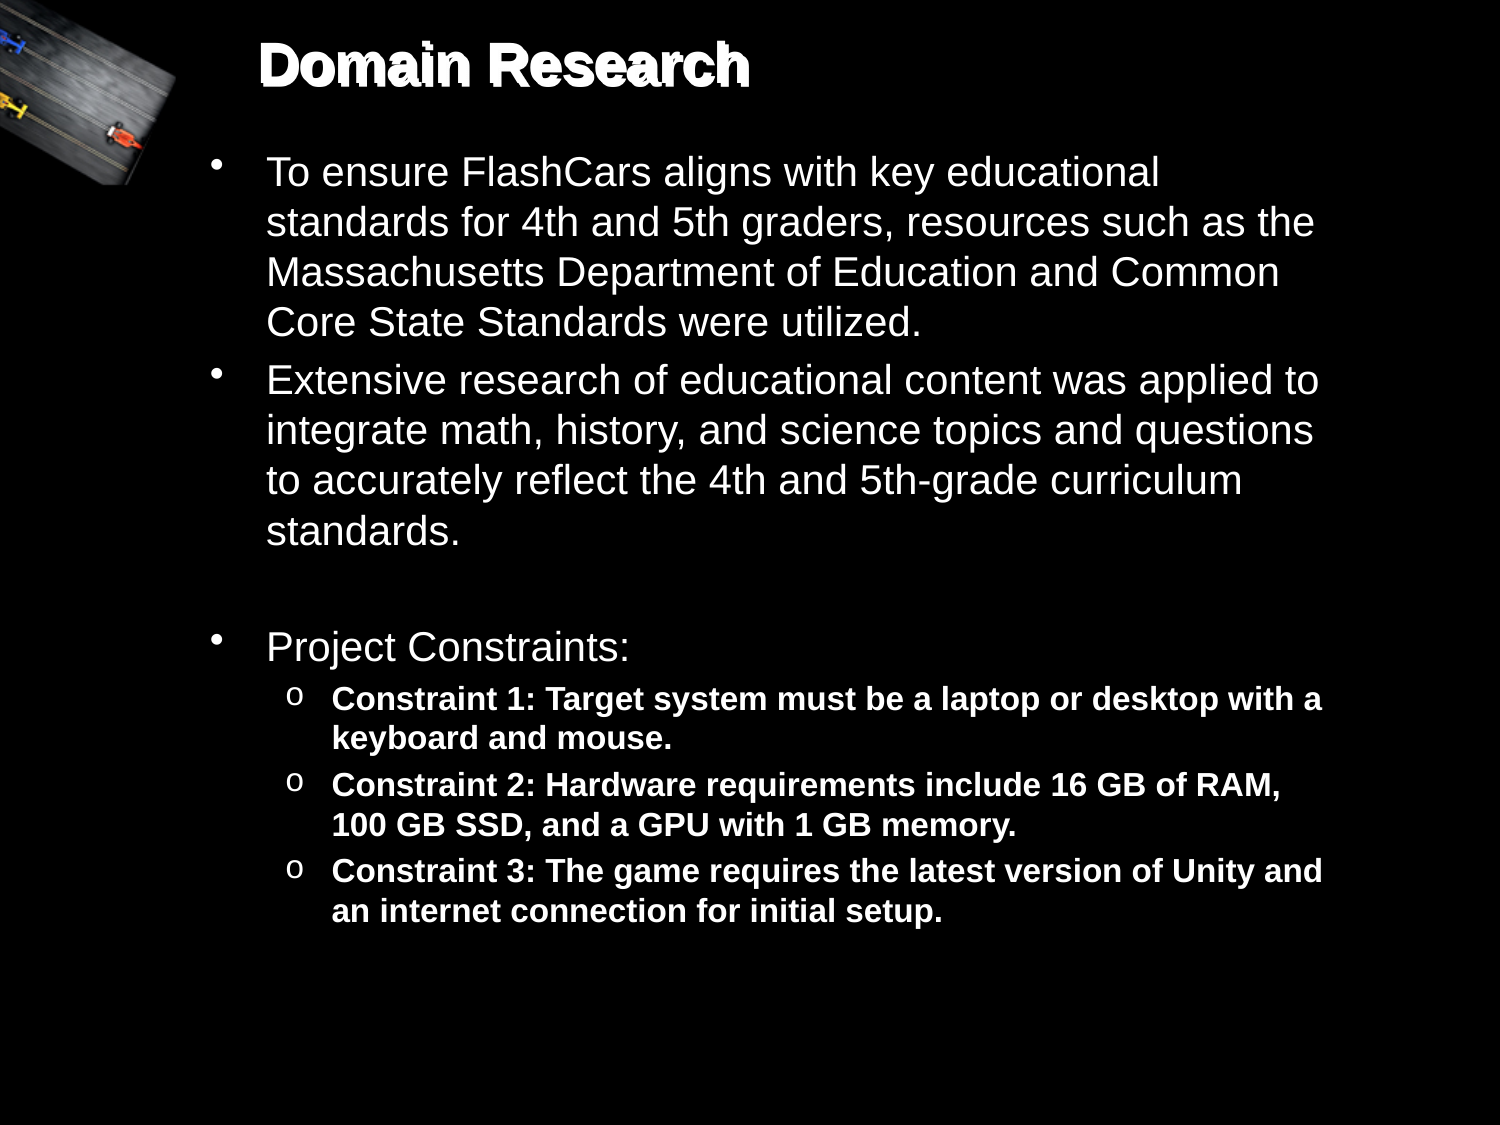

# Domain Research
To ensure FlashCars aligns with key educational standards for 4th and 5th graders, resources such as the Massachusetts Department of Education and Common Core State Standards were utilized.
Extensive research of educational content was applied to integrate math, history, and science topics and questions to accurately reflect the 4th and 5th-grade curriculum standards.

Project Constraints:
Constraint 1: Target system must be a laptop or desktop with a keyboard and mouse.
Constraint 2: Hardware requirements include 16 GB of RAM, 100 GB SSD, and a GPU with 1 GB memory.
Constraint 3: The game requires the latest version of Unity and an internet connection for initial setup.